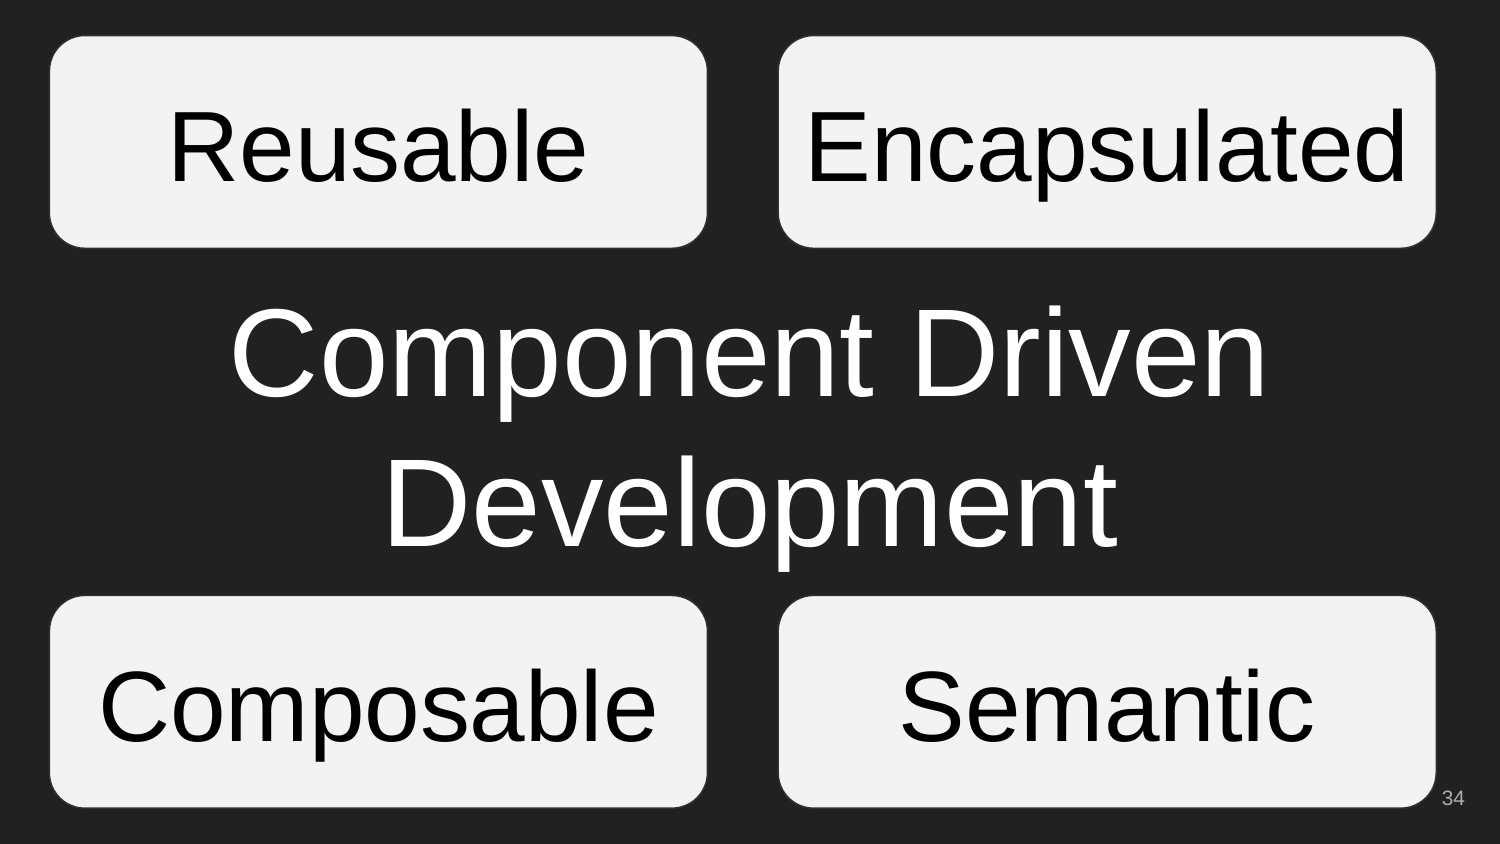

Encapsulated
Reusable
# Component Driven Development
Composable
Semantic
34